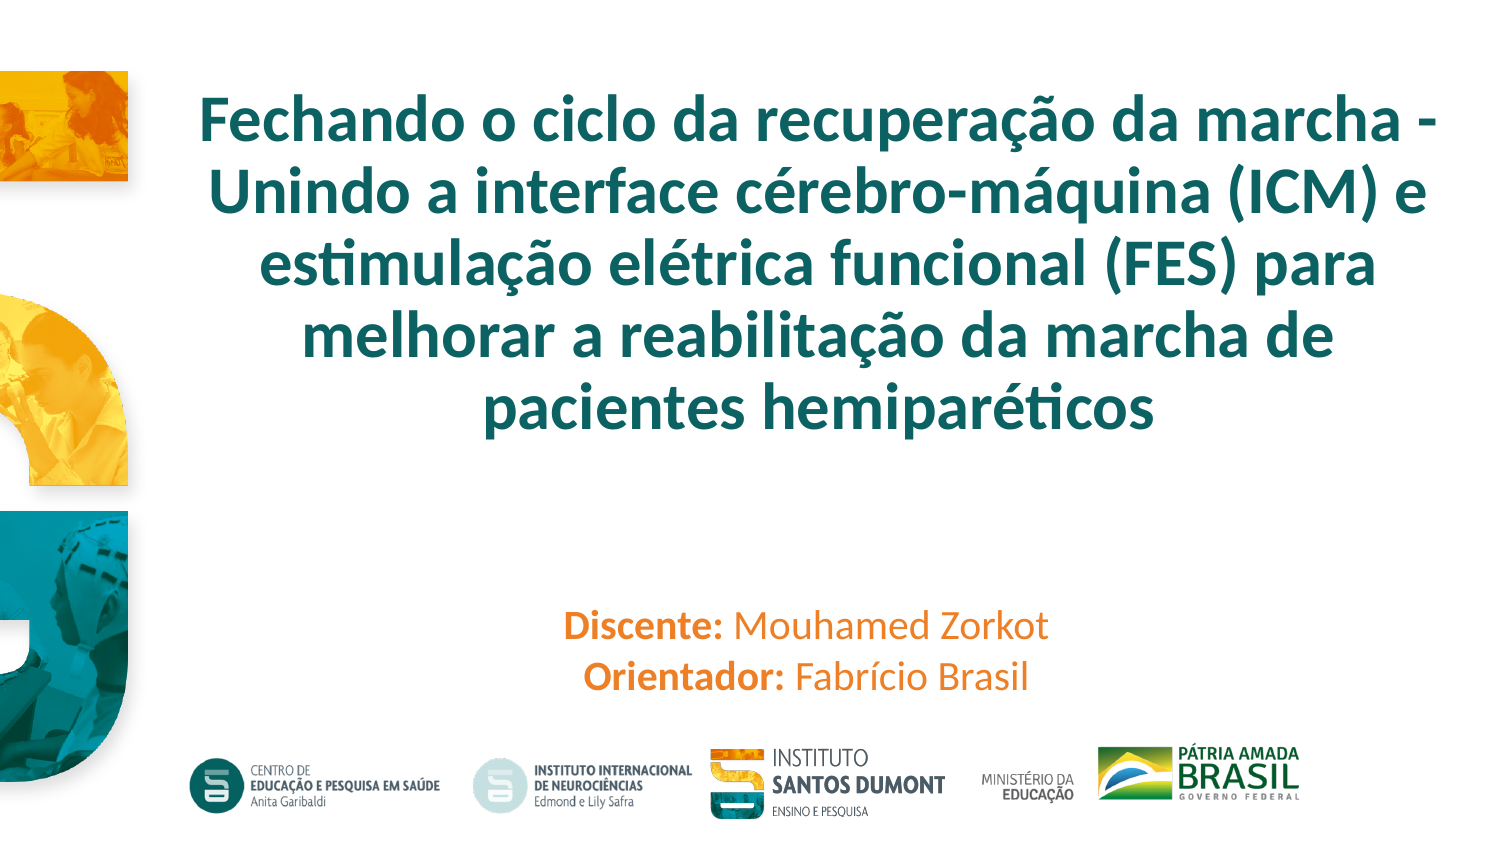

# Fechando o ciclo da recuperação da marcha - Unindo a interface cérebro-máquina (ICM) e estimulação elétrica funcional (FES) para melhorar a reabilitação da marcha de pacientes hemiparéticos
Discente: Mouhamed Zorkot
Orientador: Fabrício Brasil